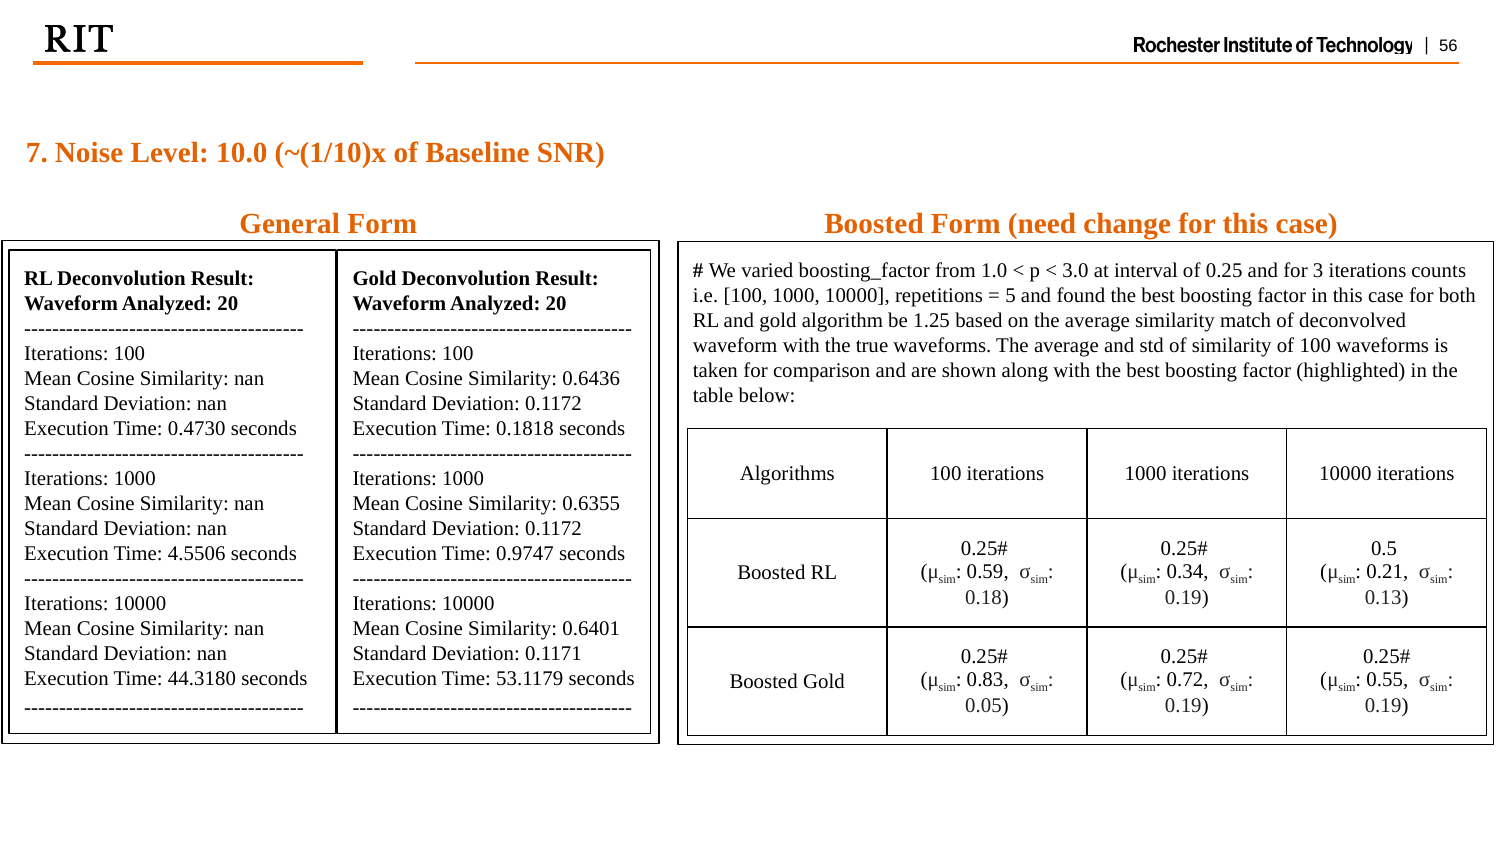

7. Noise Level: 10.0 (~(1/10)x of Baseline SNR)
Boosted Form (need change for this case)
General Form

# We varied boosting_factor from 1.0 < p < 3.0 at interval of 0.25 and for 3 iterations counts i.e. [100, 1000, 10000], repetitions = 5 and found the best boosting factor in this case for both RL and gold algorithm be 1.25 based on the average similarity match of deconvolved waveform with the true waveforms. The average and std of similarity of 100 waveforms is taken for comparison and are shown along with the best boosting factor (highlighted) in the table below:

RL Deconvolution Result:
Waveform Analyzed: 20
----------------------------------------
Iterations: 100
Mean Cosine Similarity: nan
Standard Deviation: nan
Execution Time: 0.4730 seconds
----------------------------------------
Iterations: 1000
Mean Cosine Similarity: nan
Standard Deviation: nan
Execution Time: 4.5506 seconds
----------------------------------------
Iterations: 10000
Mean Cosine Similarity: nan
Standard Deviation: nan
Execution Time: 44.3180 seconds
----------------------------------------
Gold Deconvolution Result:
Waveform Analyzed: 20
----------------------------------------
Iterations: 100
Mean Cosine Similarity: 0.6436
Standard Deviation: 0.1172
Execution Time: 0.1818 seconds
----------------------------------------
Iterations: 1000
Mean Cosine Similarity: 0.6355
Standard Deviation: 0.1172
Execution Time: 0.9747 seconds
----------------------------------------
Iterations: 10000
Mean Cosine Similarity: 0.6401
Standard Deviation: 0.1171
Execution Time: 53.1179 seconds
----------------------------------------
| Algorithms | 100 iterations | 1000 iterations | 10000 iterations |
| --- | --- | --- | --- |
| Boosted RL | 0.25# (μsim: 0.59, σsim: 0.18) | 0.25# (μsim: 0.34, σsim: 0.19) | 0.5 (μsim: 0.21, σsim: 0.13) |
| Boosted Gold | 0.25# (μsim: 0.83, σsim: 0.05) | 0.25# (μsim: 0.72, σsim: 0.19) | 0.25# (μsim: 0.55, σsim: 0.19) |